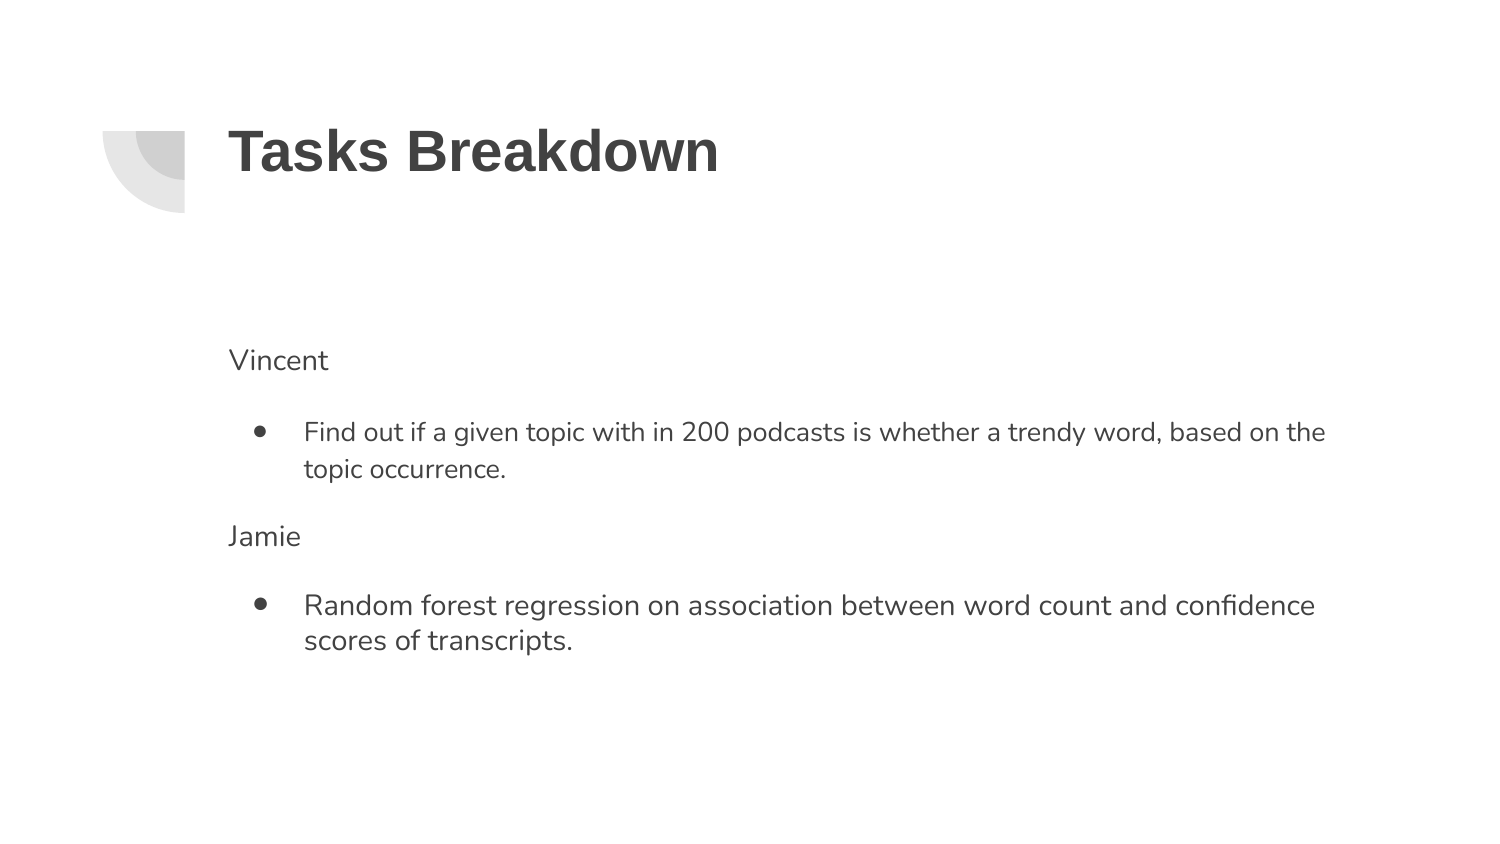

# Tasks Breakdown

Vincent
Find out if a given topic with in 200 podcasts is whether a trendy word, based on the topic occurrence.
Jamie
Random forest regression on association between word count and confidence scores of transcripts.